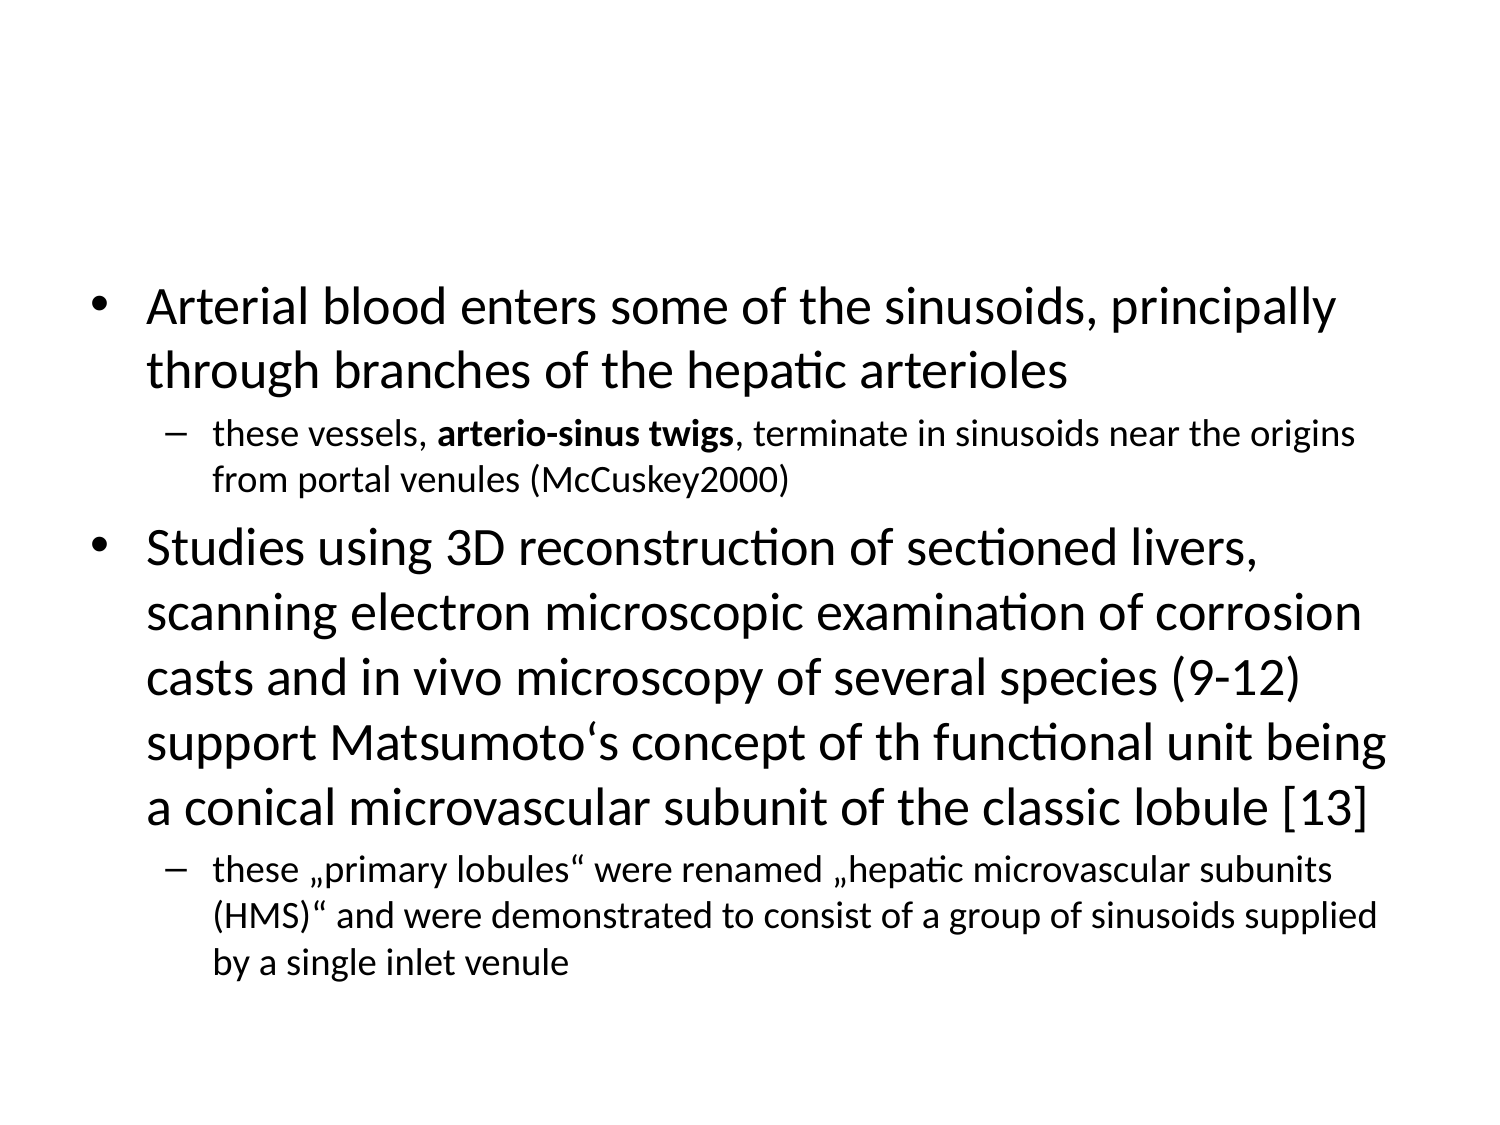

#
Arterial blood enters some of the sinusoids, principally through branches of the hepatic arterioles
these vessels, arterio-sinus twigs, terminate in sinusoids near the origins from portal venules (McCuskey2000)
Studies using 3D reconstruction of sectioned livers, scanning electron microscopic examination of corrosion casts and in vivo microscopy of several species (9-12) support Matsumoto‘s concept of th functional unit being a conical microvascular subunit of the classic lobule [13]
these „primary lobules“ were renamed „hepatic microvascular subunits (HMS)“ and were demonstrated to consist of a group of sinusoids supplied by a single inlet venule